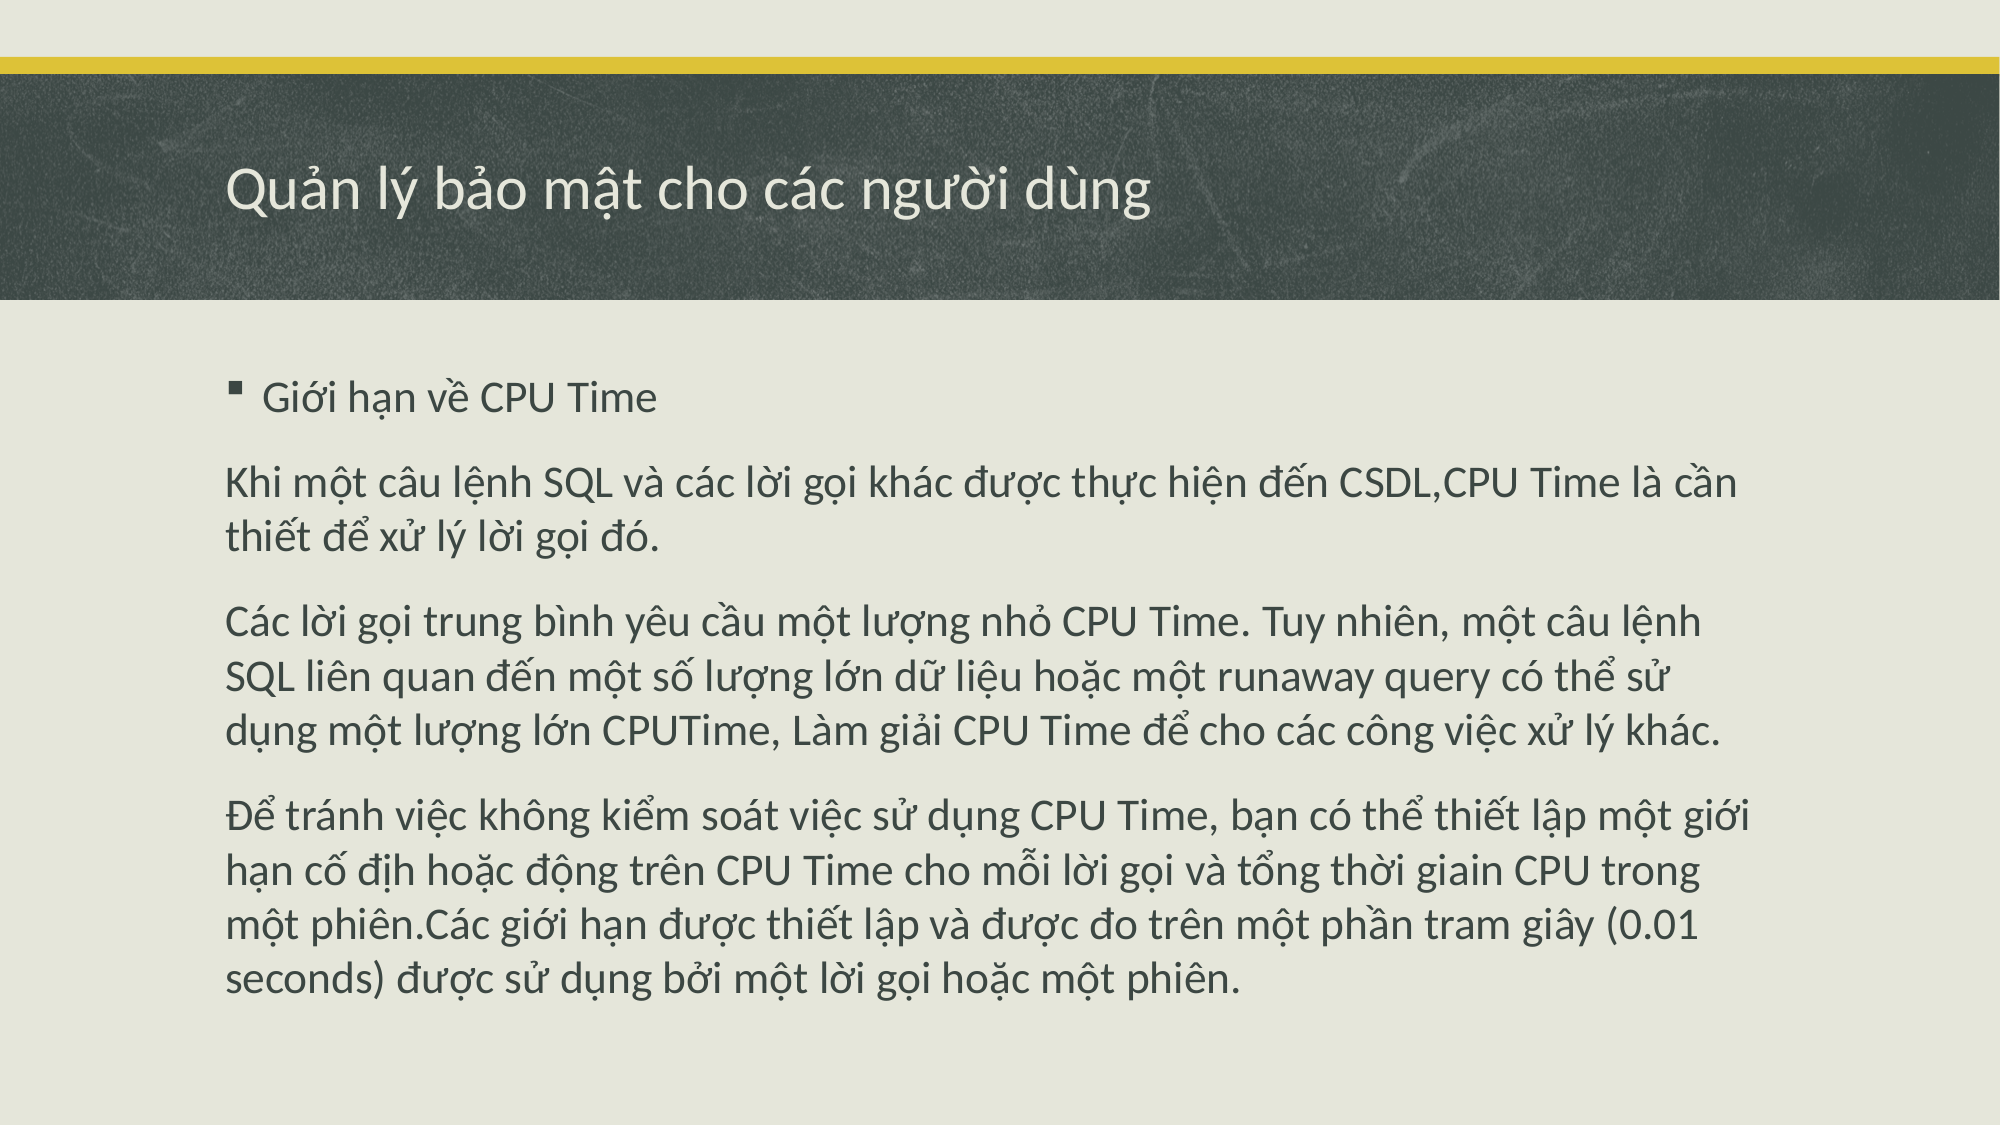

# Quản lý bảo mật cho các người dùng
Giới hạn về CPU Time
Khi một câu lệnh SQL và các lời gọi khác được thực hiện đến CSDL,CPU Time là cần thiết để xử lý lời gọi đó.
Các lời gọi trung bình yêu cầu một lượng nhỏ CPU Time. Tuy nhiên, một câu lệnh SQL liên quan đến một số lượng lớn dữ liệu hoặc một runaway query có thể sử dụng một lượng lớn CPUTime, Làm giải CPU Time để cho các công việc xử lý khác.
Để tránh việc không kiểm soát việc sử dụng CPU Time, bạn có thể thiết lập một giới hạn cố địh hoặc động trên CPU Time cho mỗi lời gọi và tổng thời giain CPU trong một phiên.Các giới hạn được thiết lập và được đo trên một phần tram giây (0.01 seconds) được sử dụng bởi một lời gọi hoặc một phiên.